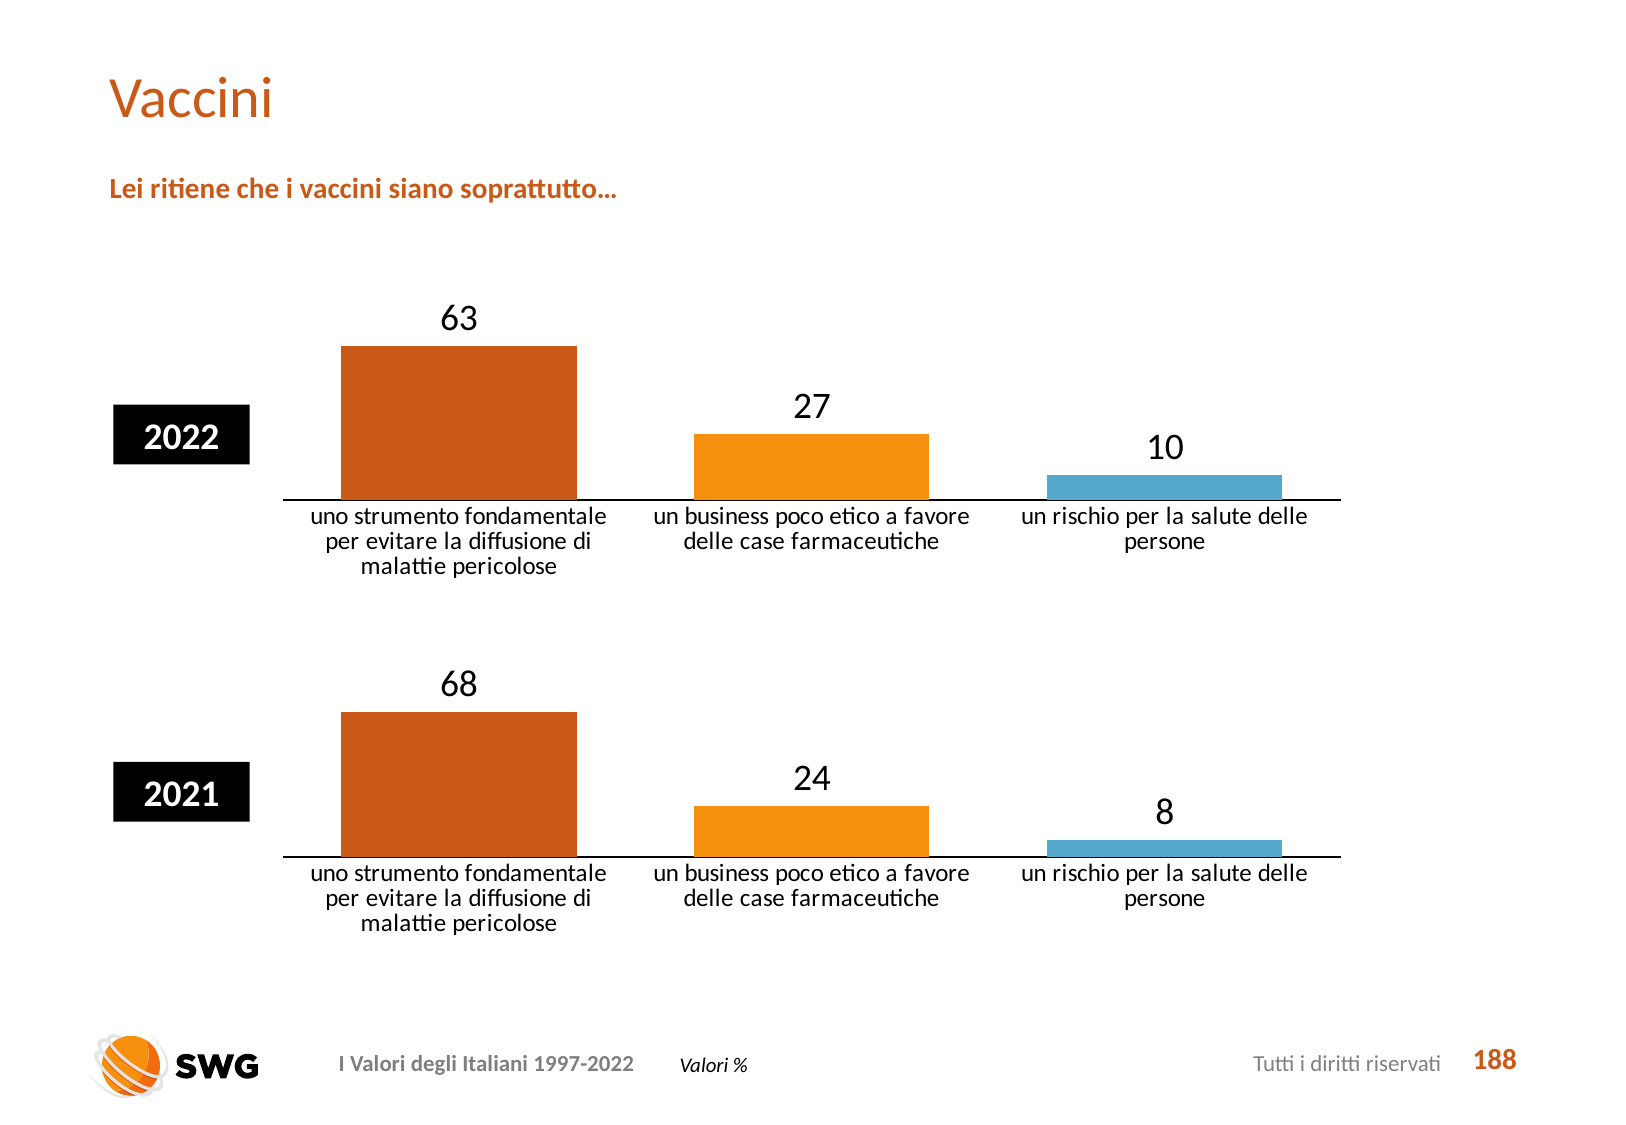

# Vaccini
Lei ritiene che i vaccini siano soprattutto…

### Chart

| Category | Serie 1 |
|---|---|
| uno strumento fondamentale per evitare la diffusione di malattie pericolose | 63.0 |
| un business poco etico a favore delle case farmaceutiche | 27.0 |
| un rischio per la salute delle persone | 10.0 |
2022

### Chart

| Category | Serie 1 |
|---|---|
| uno strumento fondamentale per evitare la diffusione di malattie pericolose | 68.0 |
| un business poco etico a favore delle case farmaceutiche | 24.0 |
| un rischio per la salute delle persone | 8.0 |
2021
188
Valori %